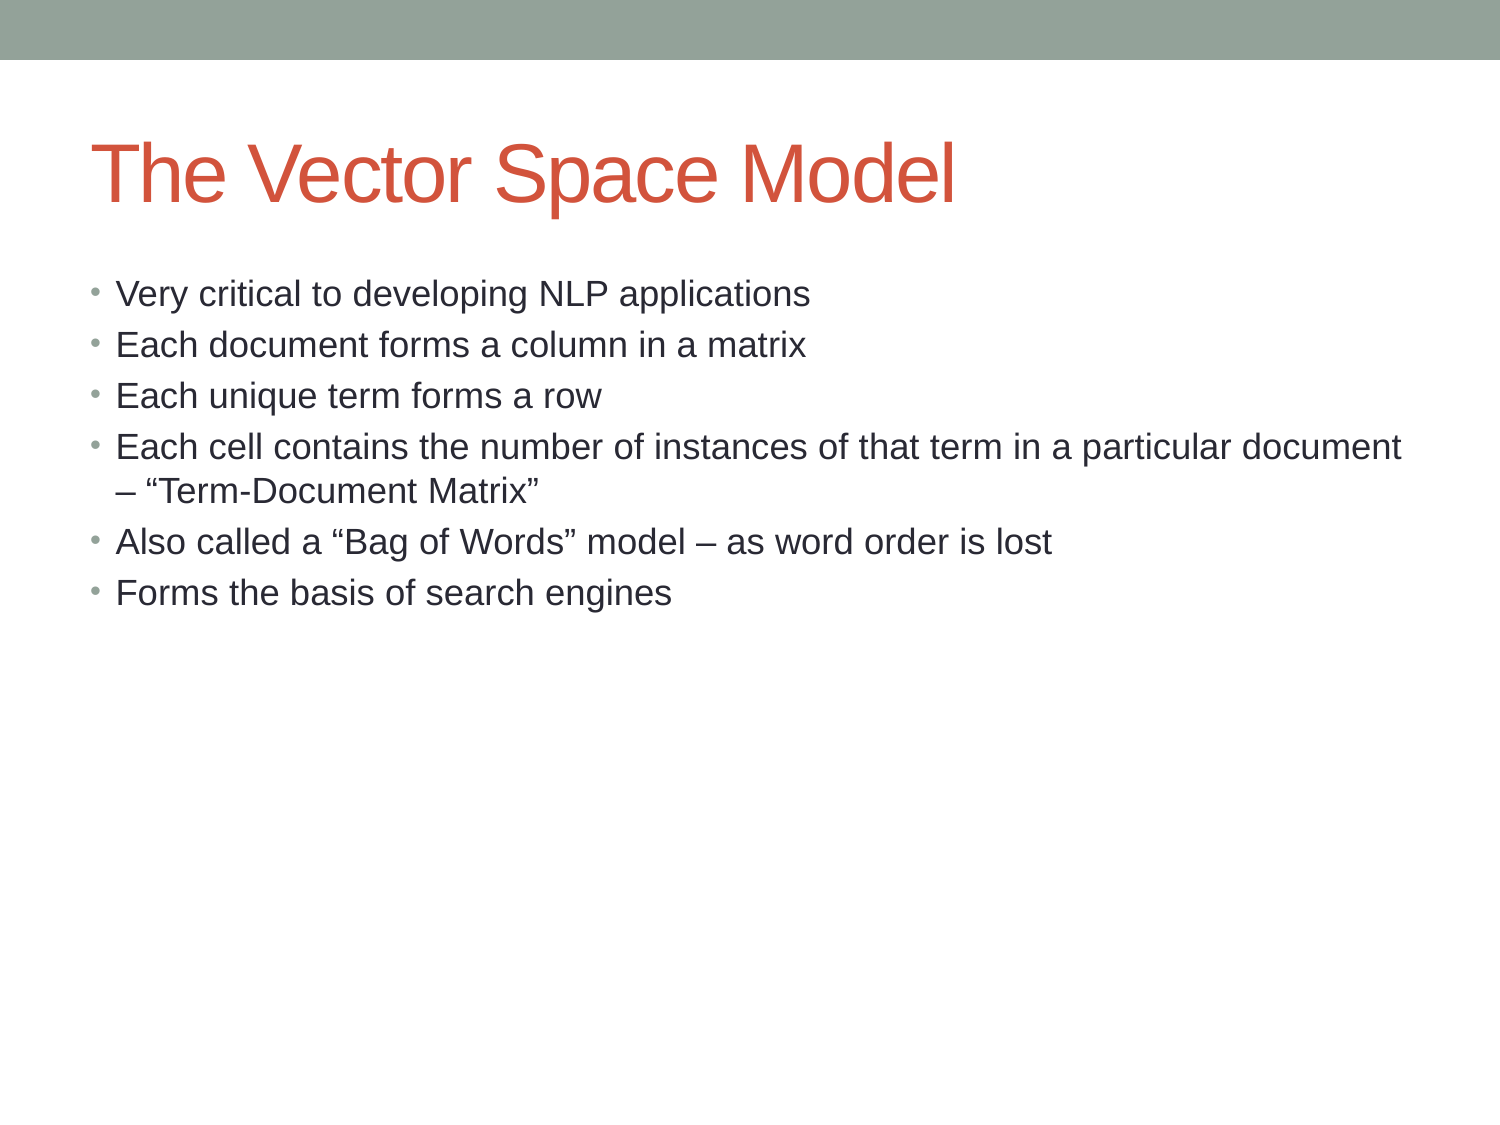

# The Vector Space Model
Very critical to developing NLP applications
Each document forms a column in a matrix
Each unique term forms a row
Each cell contains the number of instances of that term in a particular document – “Term-Document Matrix”
Also called a “Bag of Words” model – as word order is lost
Forms the basis of search engines